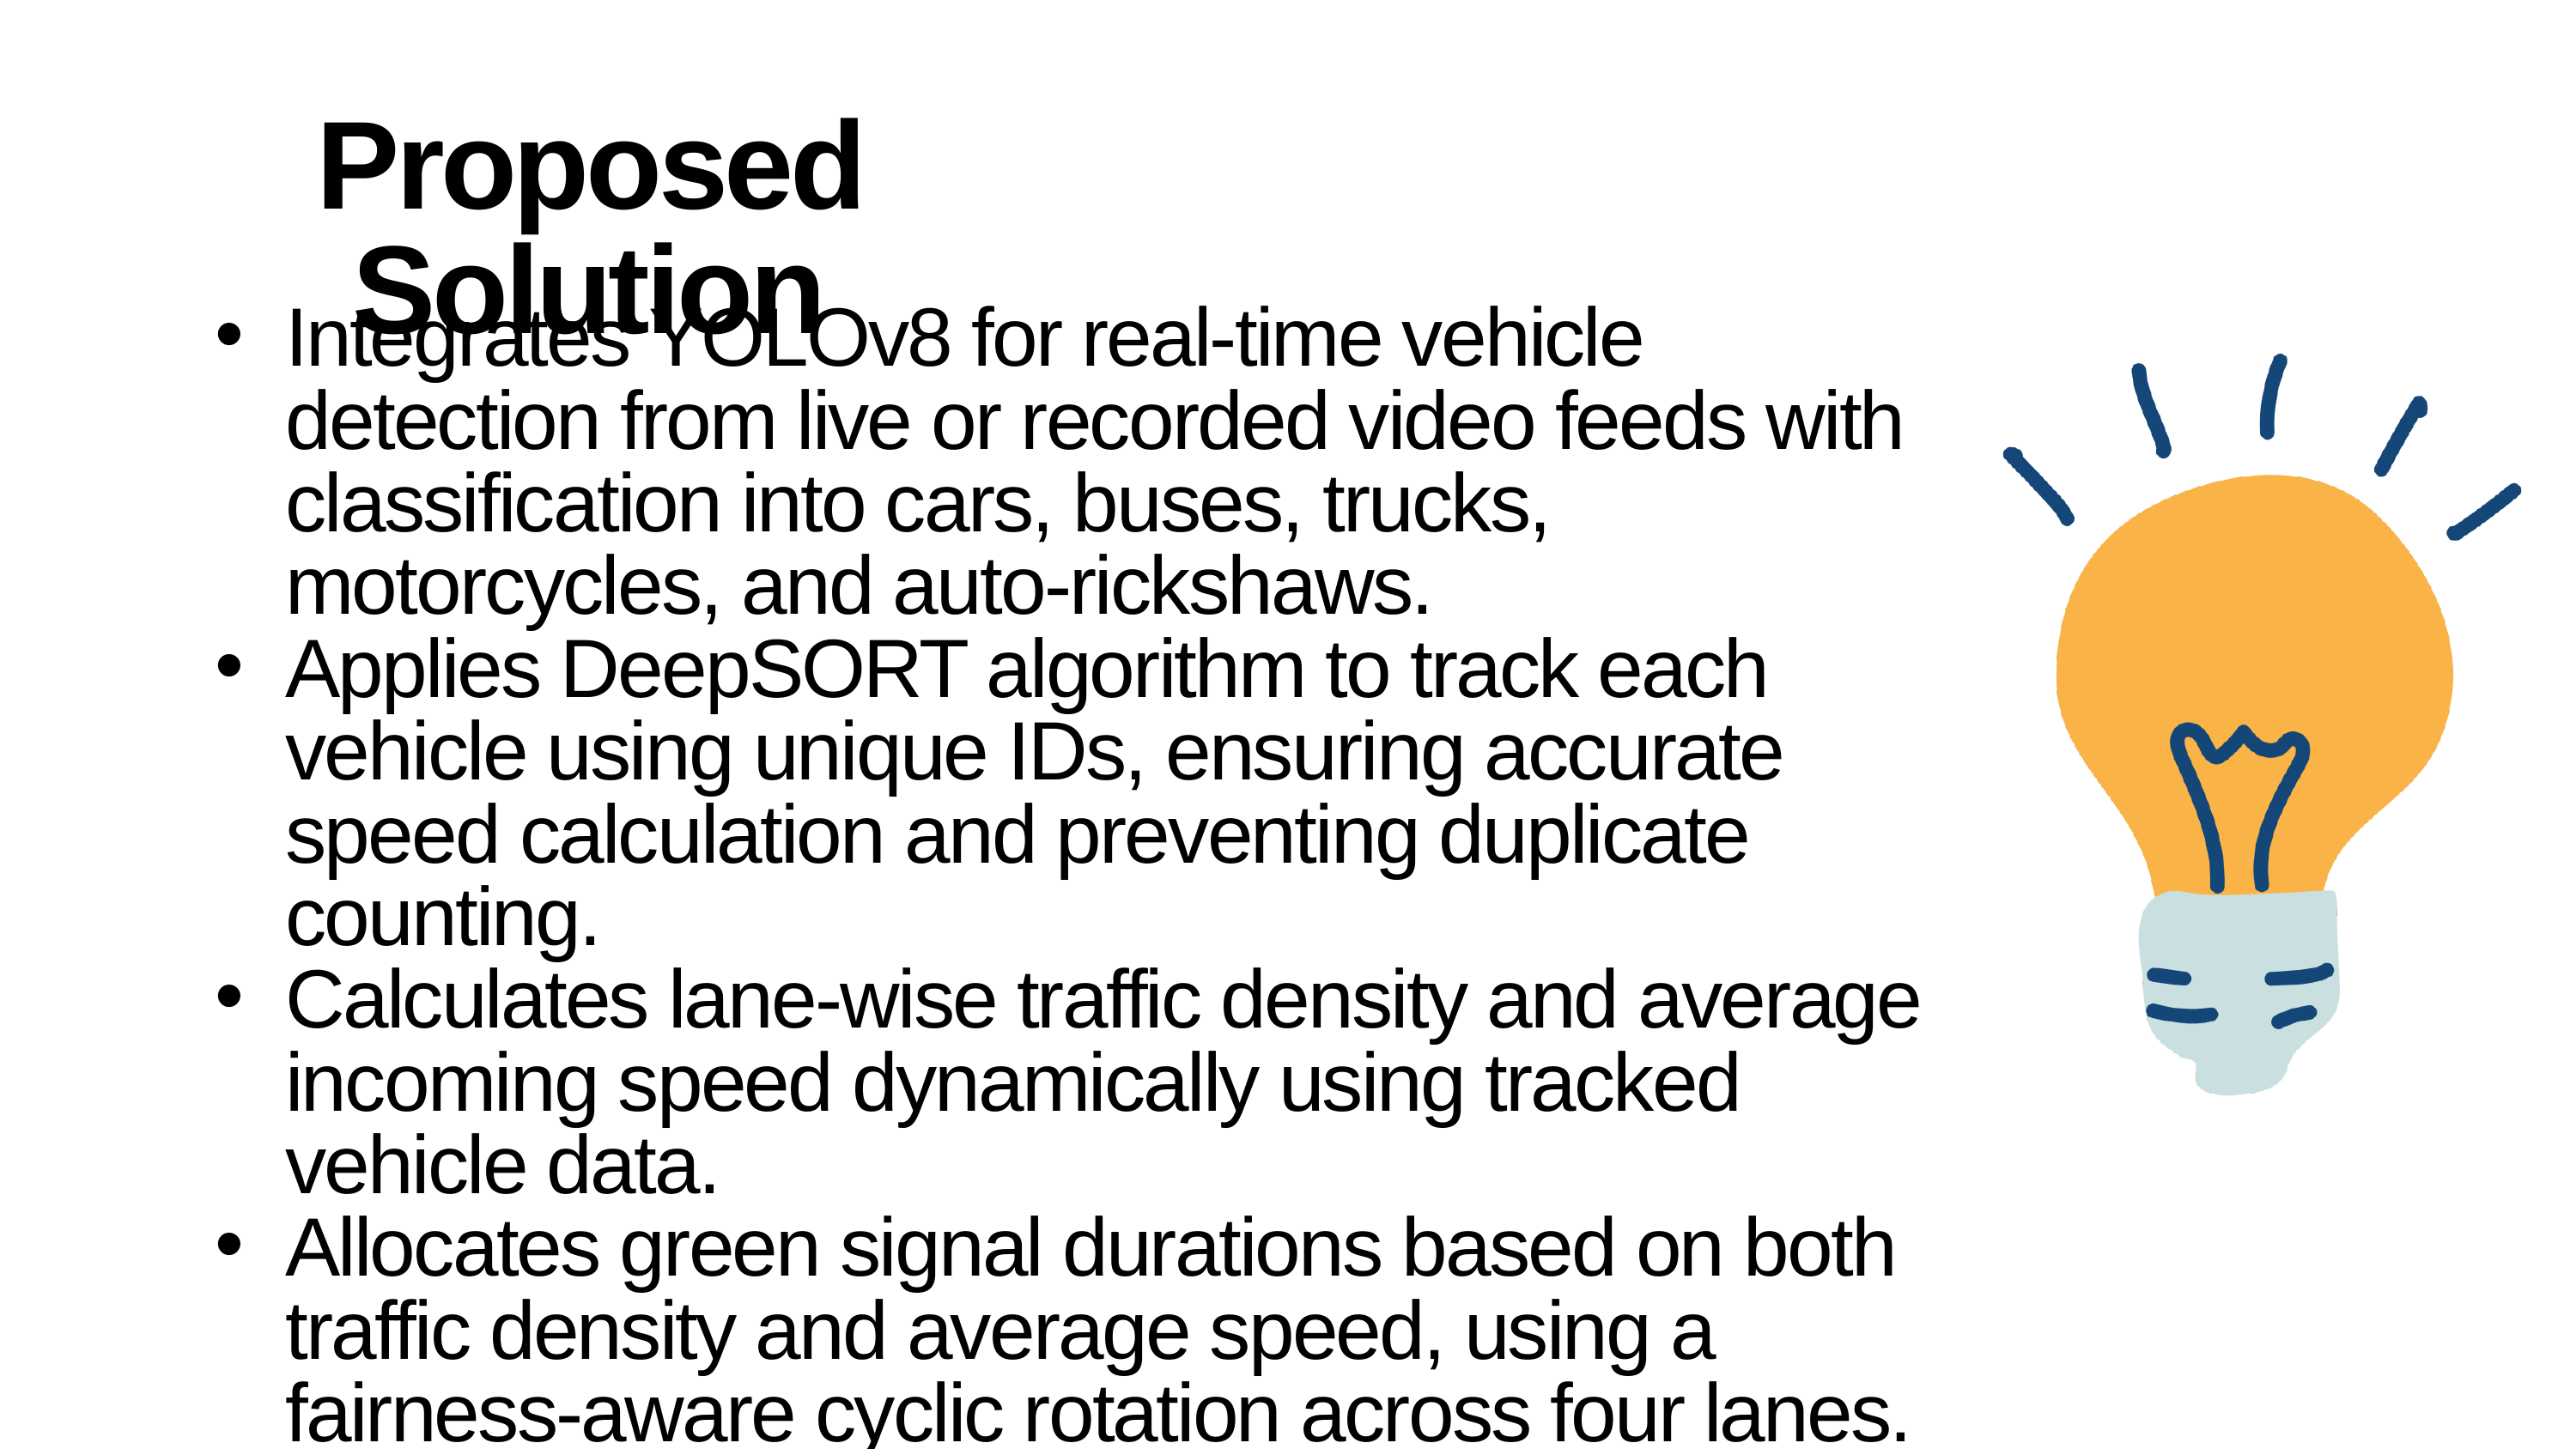

Proposed Solution
Integrates YOLOv8 for real-time vehicle detection from live or recorded video feeds with classification into cars, buses, trucks, motorcycles, and auto-rickshaws.
Applies DeepSORT algorithm to track each vehicle using unique IDs, ensuring accurate speed calculation and preventing duplicate counting.
Calculates lane-wise traffic density and average incoming speed dynamically using tracked vehicle data.
Allocates green signal durations based on both traffic density and average speed, using a fairness-aware cyclic rotation across four lanes.